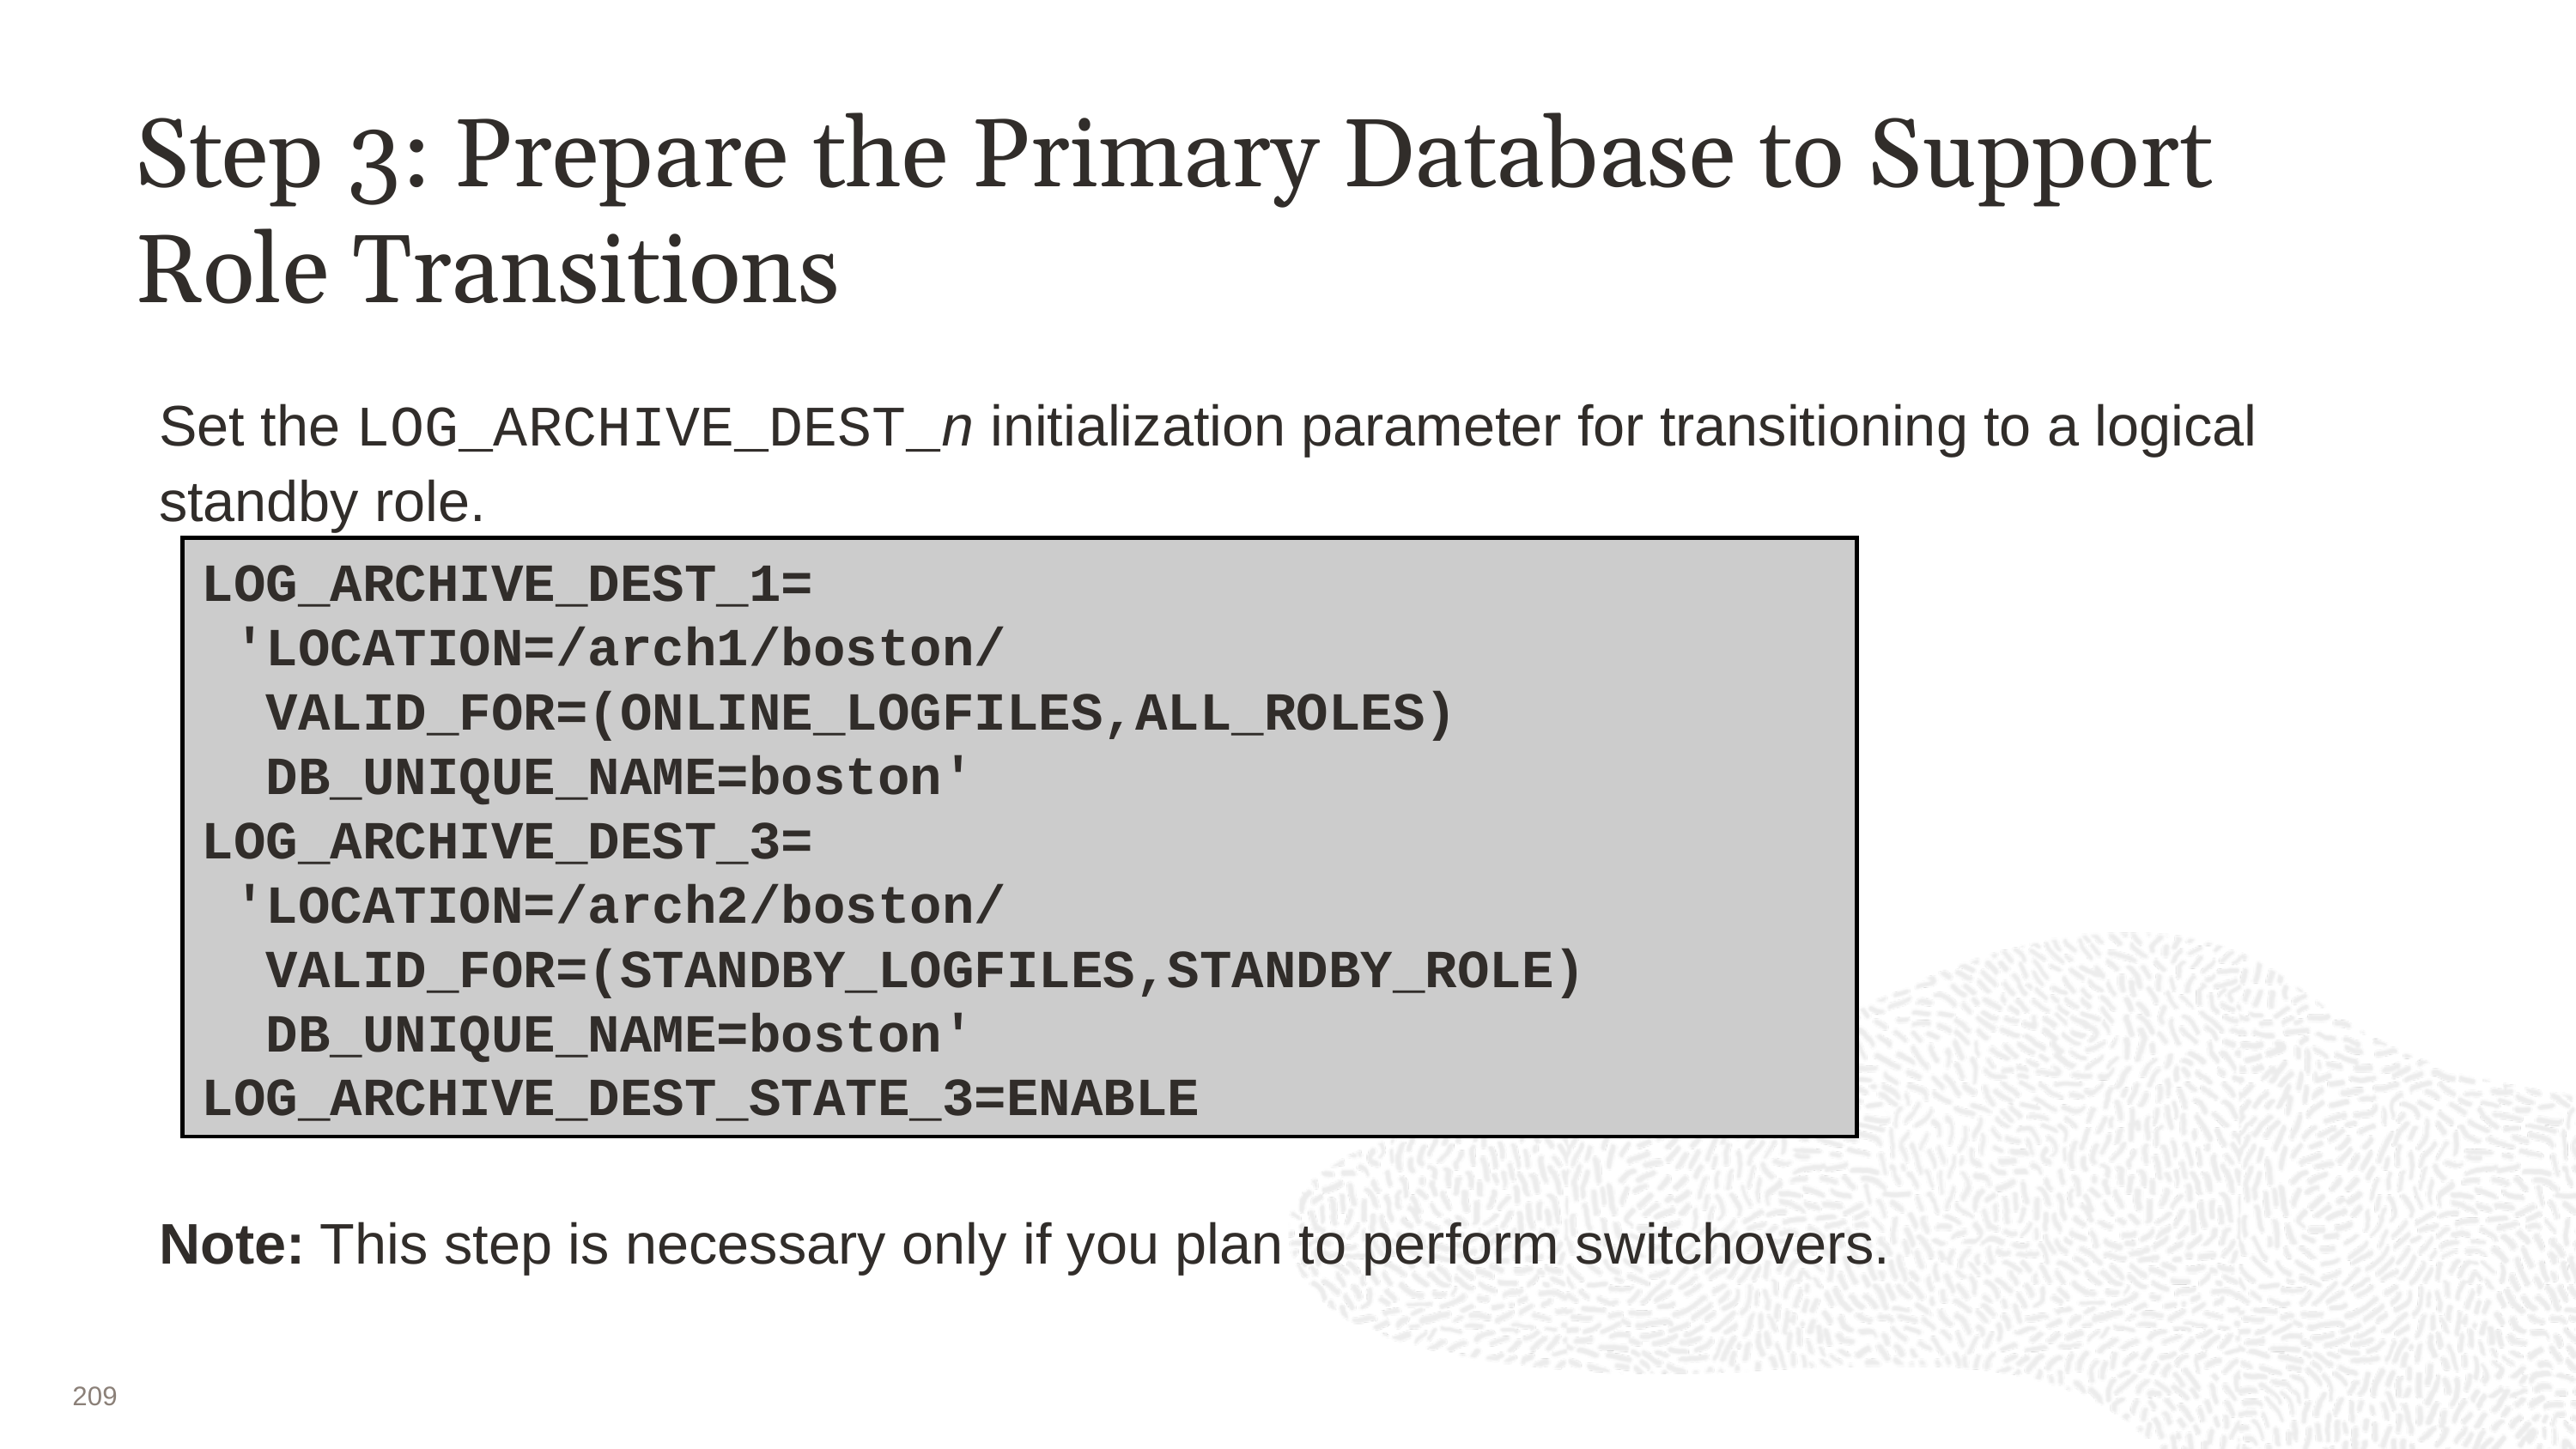

# Step 3: Prepare the Primary Database to Support Role Transitions
Set the LOG_ARCHIVE_DEST_n initialization parameter for transitioning to a logical standby role.
LOG_ARCHIVE_DEST_1=
 'LOCATION=/arch1/boston/
  VALID_FOR=(ONLINE_LOGFILES,ALL_ROLES)
  DB_UNIQUE_NAME=boston'
LOG_ARCHIVE_DEST_3=
 'LOCATION=/arch2/boston/
  VALID_FOR=(STANDBY_LOGFILES,STANDBY_ROLE)
  DB_UNIQUE_NAME=boston'
LOG_ARCHIVE_DEST_STATE_3=ENABLE
Note: This step is necessary only if you plan to perform switchovers.